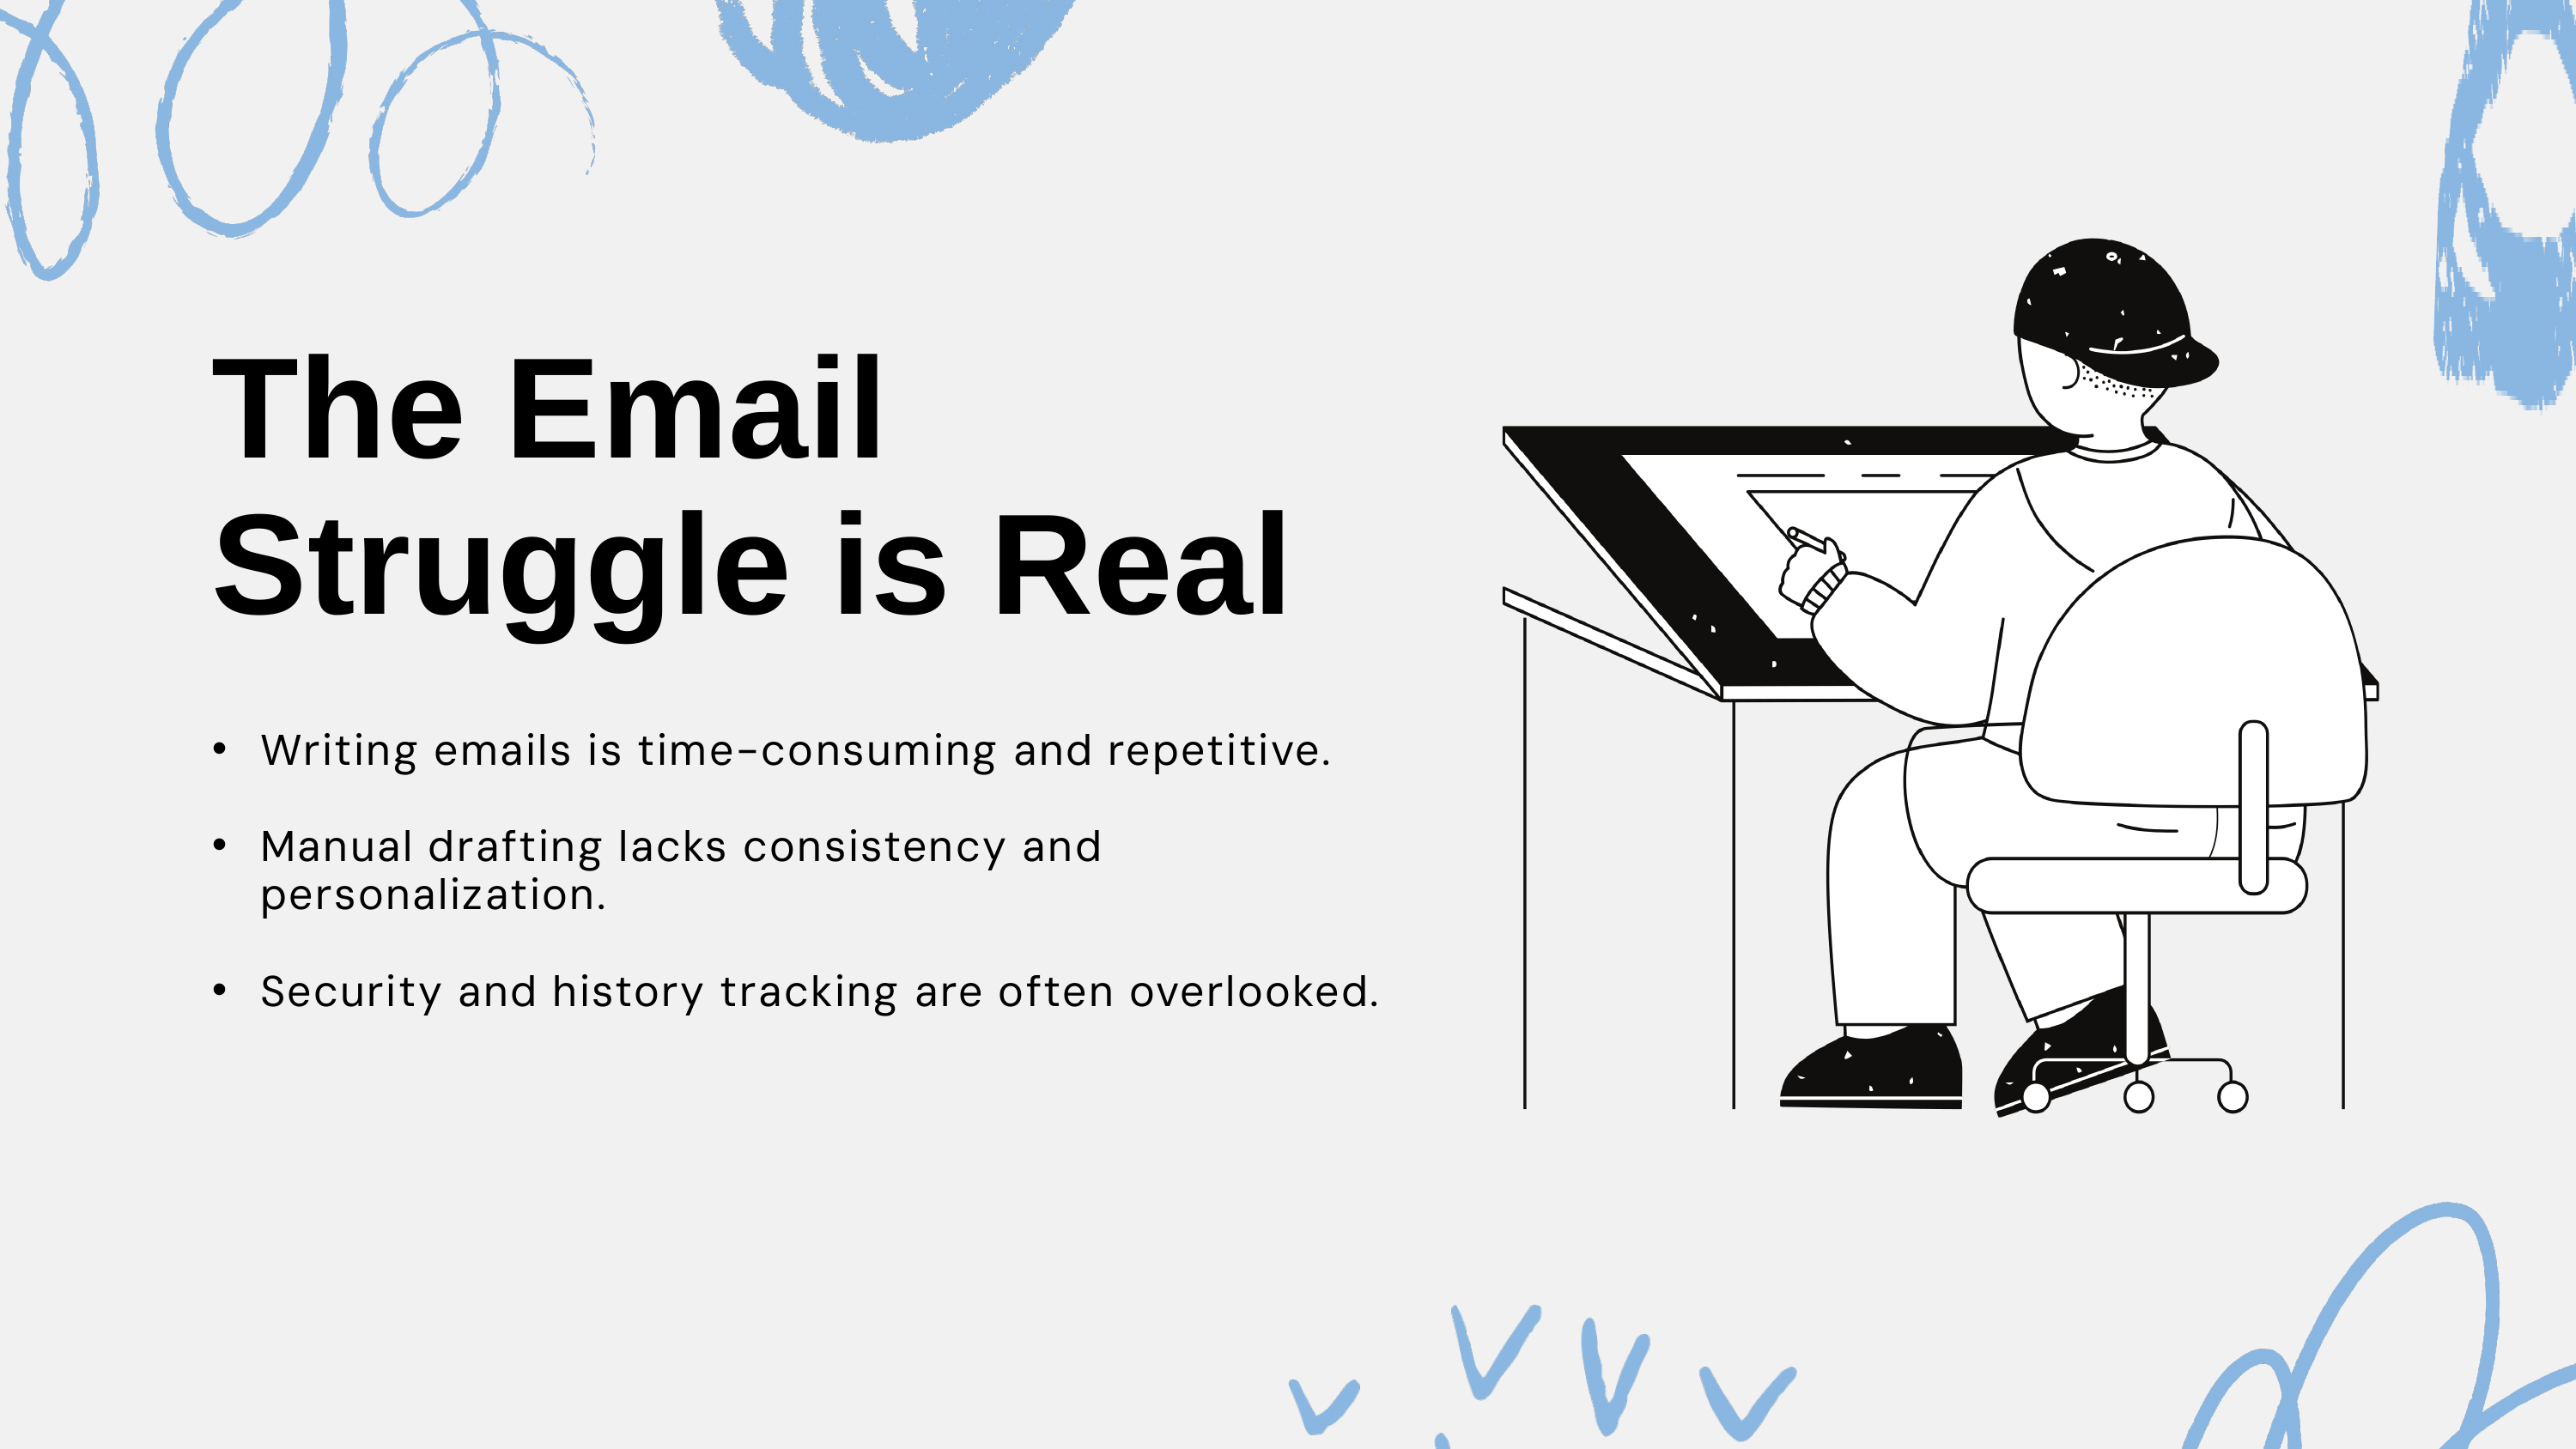

The Email Struggle is Real

Writing emails is time-consuming and repetitive.

Manual drafting lacks consistency and personalization.

Security and history tracking are often overlooked.